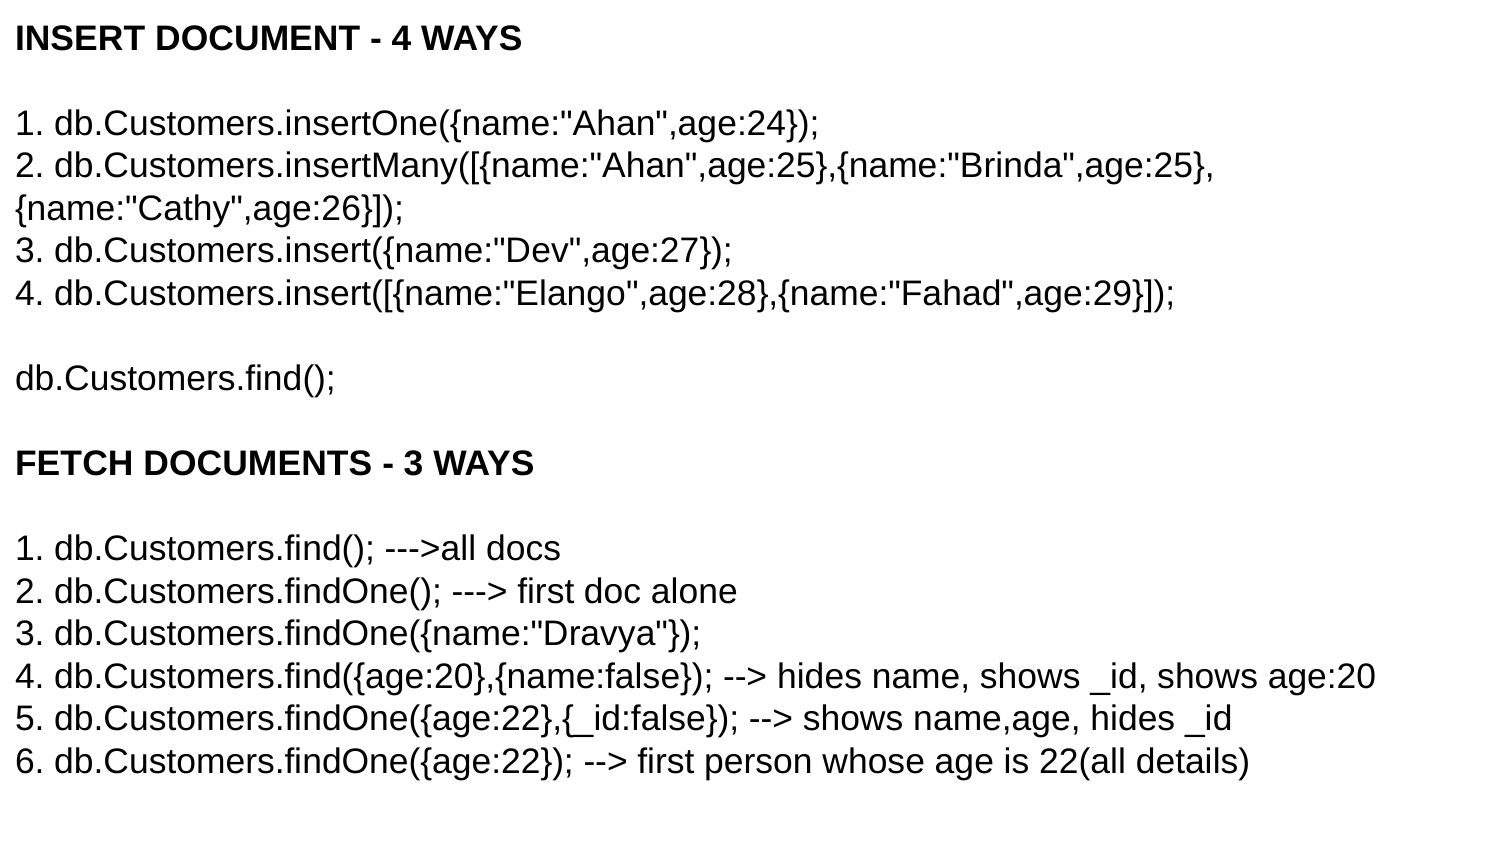

INSERT DOCUMENT - 4 WAYS

1. db.Customers.insertOne({name:"Ahan",age:24});
2. db.Customers.insertMany([{name:"Ahan",age:25},{name:"Brinda",age:25},{name:"Cathy",age:26}]);
3. db.Customers.insert({name:"Dev",age:27});
4. db.Customers.insert([{name:"Elango",age:28},{name:"Fahad",age:29}]);

db.Customers.find();

FETCH DOCUMENTS - 3 WAYS

1. db.Customers.find(); --->all docs
2. db.Customers.findOne(); ---> first doc alone
3. db.Customers.findOne({name:"Dravya"});
4. db.Customers.find({age:20},{name:false}); --> hides name, shows _id, shows age:20
5. db.Customers.findOne({age:22},{_id:false}); --> shows name,age, hides _id
6. db.Customers.findOne({age:22}); --> first person whose age is 22(all details)